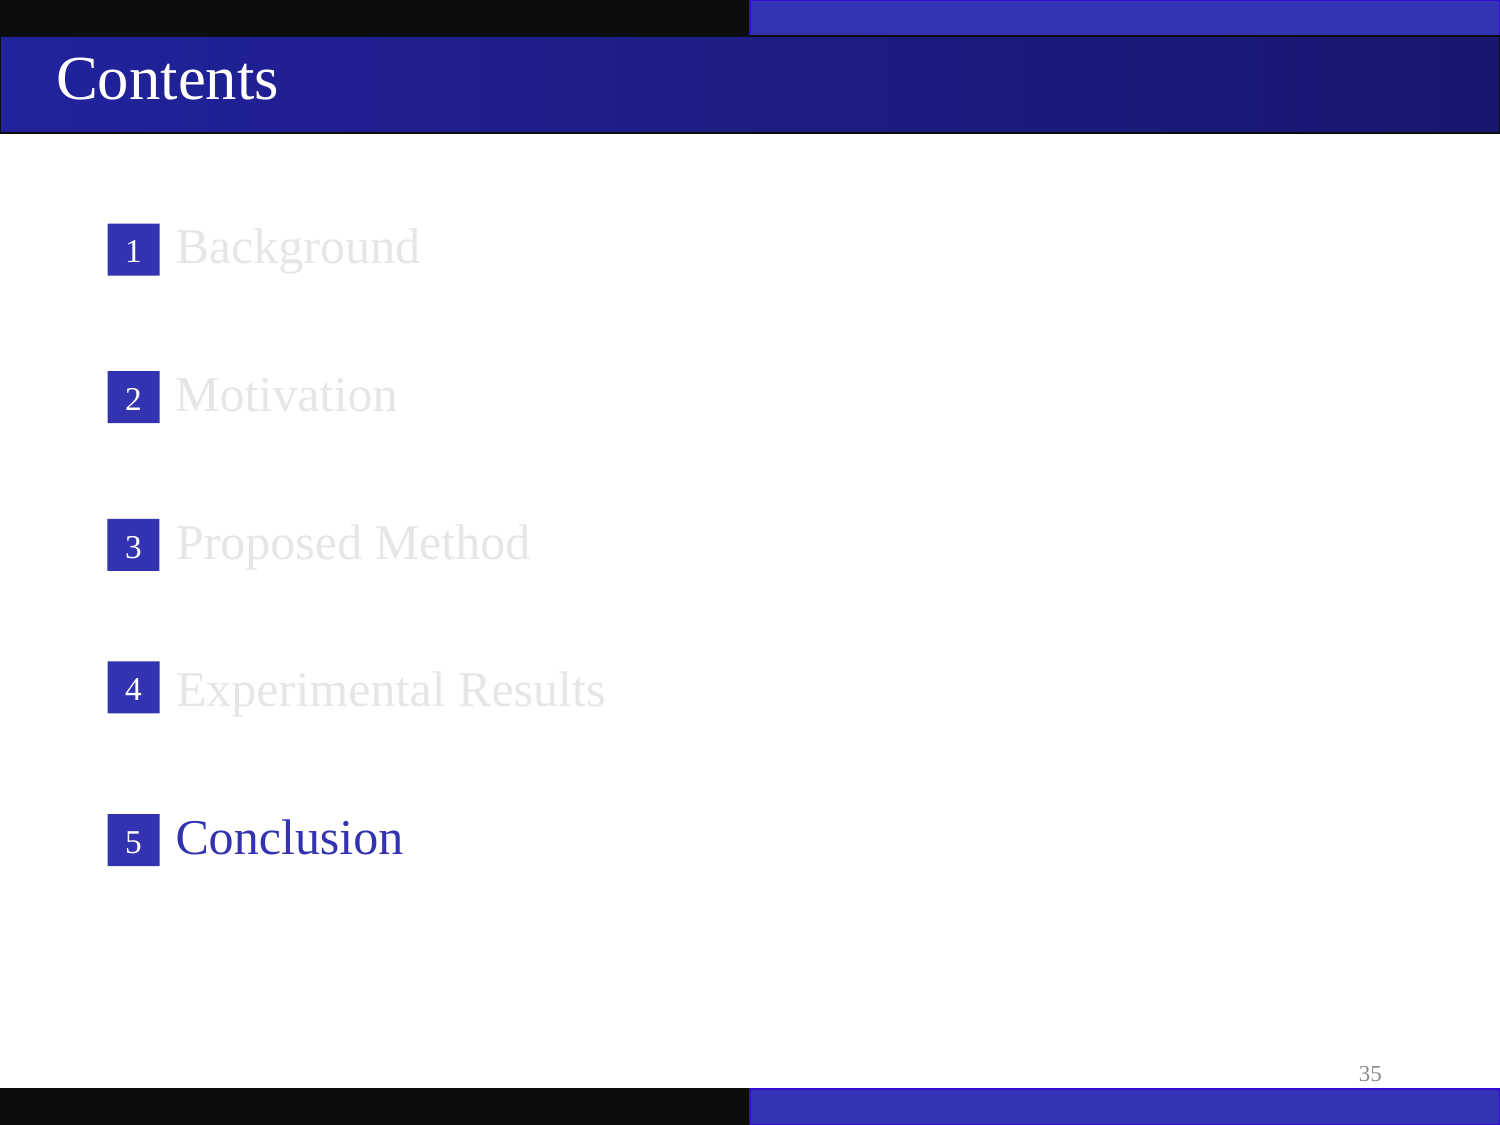

Contents
Background
1
Motivation
2
Proposed Method
3
Experimental Results
4
Conclusion
5
35